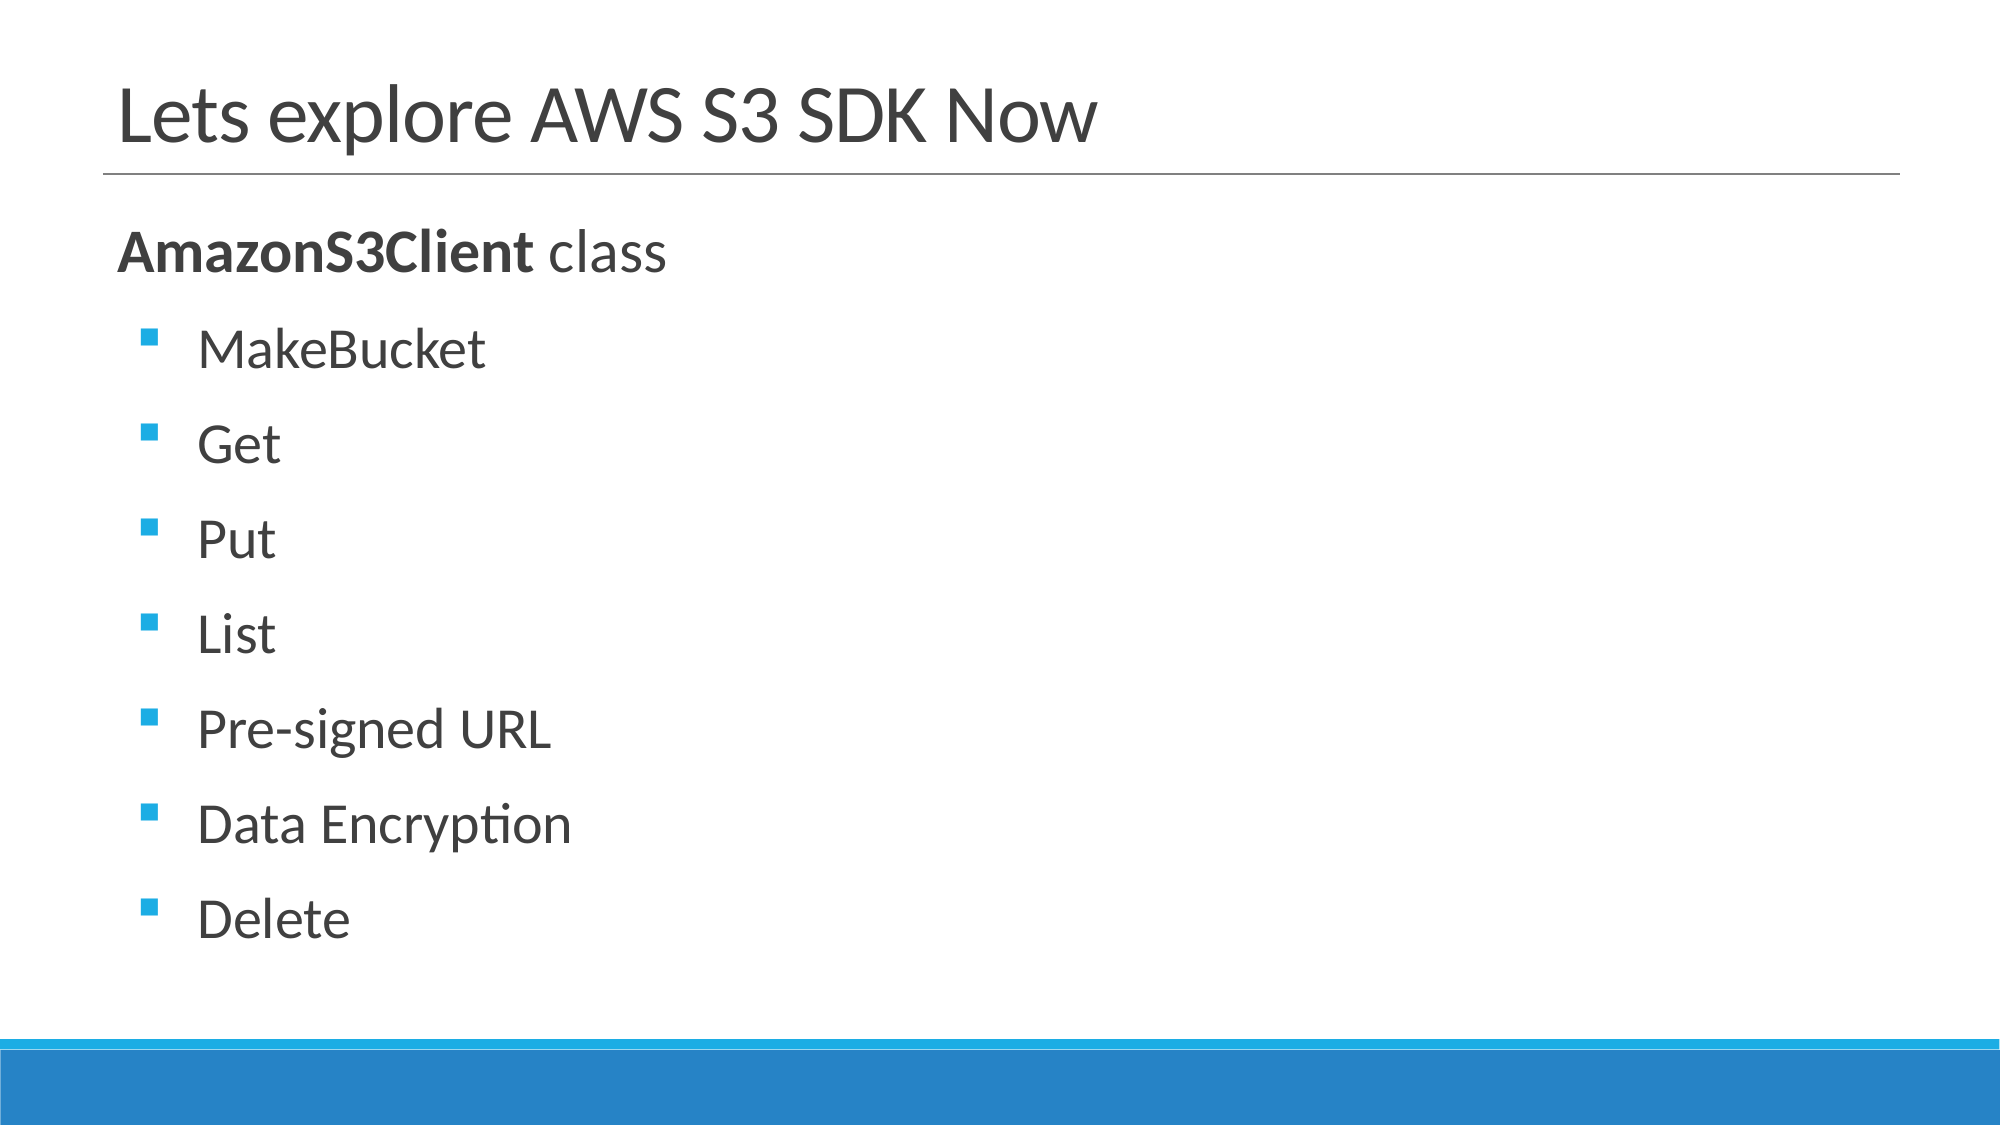

# Lets explore AWS S3 SDK Now
 AmazonS3Client class
MakeBucket
Get
Put
List
Pre-signed URL
Data Encryption
Delete